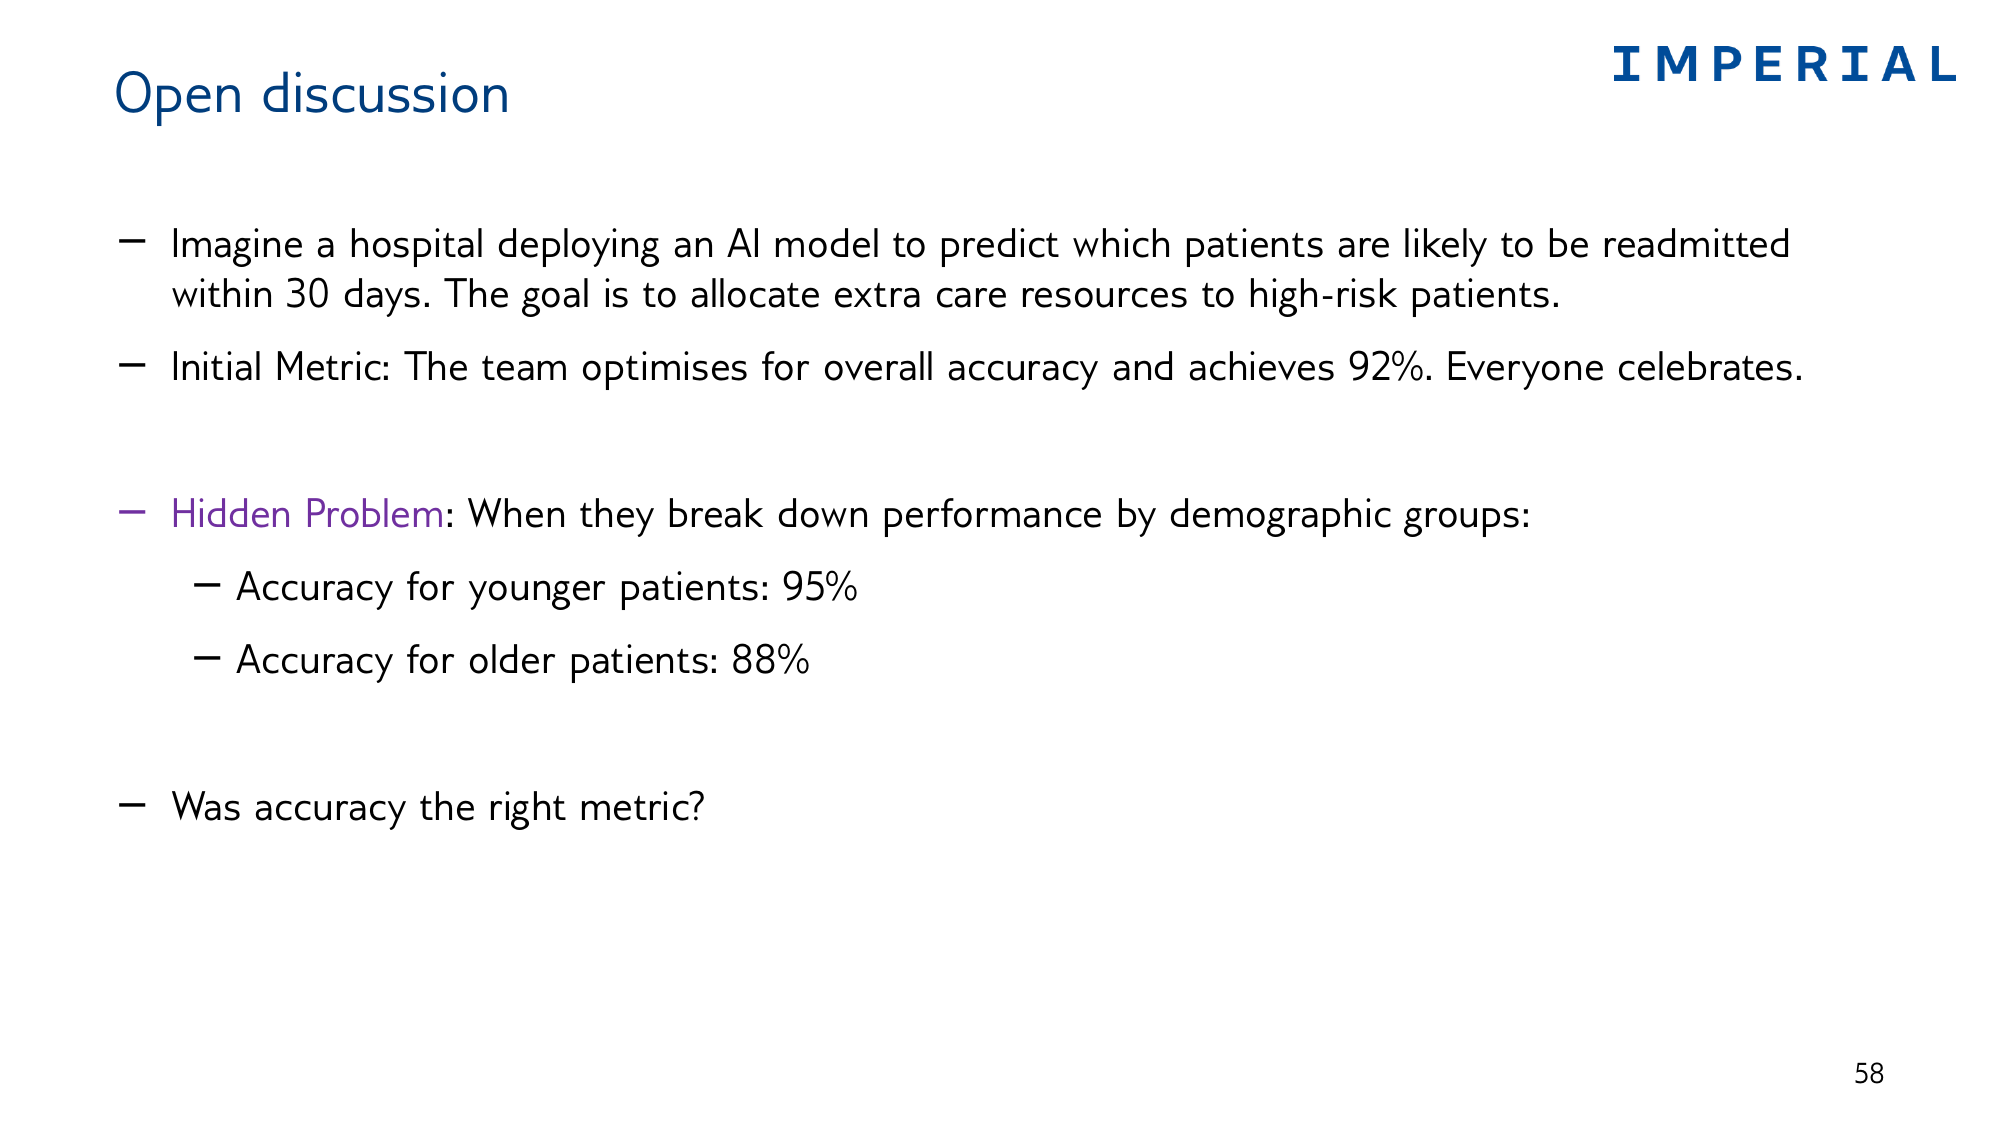

# Open discussion
Imagine a hospital deploying an AI model to predict which patients are likely to be readmitted within 30 days. The goal is to allocate extra care resources to high-risk patients.
Initial Metric: The team optimises for overall accuracy and achieves 92%. Everyone celebrates.

Hidden Problem: When they break down performance by demographic groups:
Accuracy for younger patients: 95%
Accuracy for older patients: 88%

Was accuracy the right metric?

58